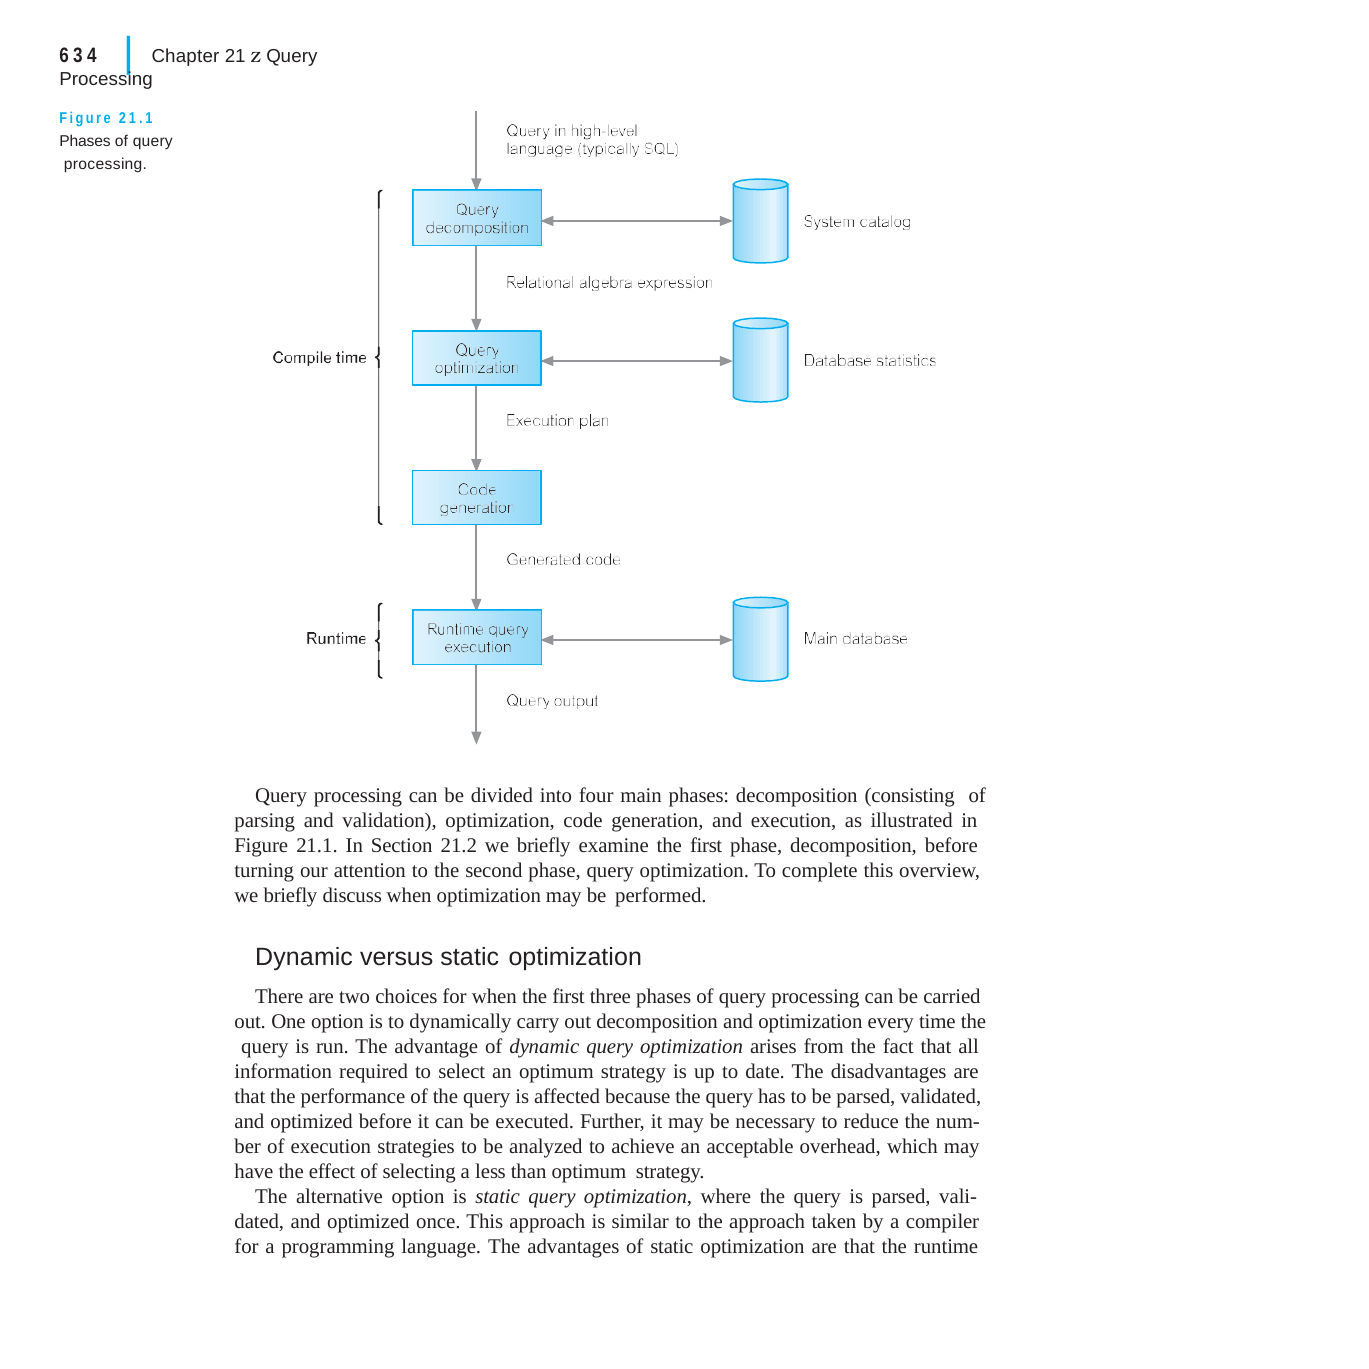

|
634	Chapter 21 z Query Processing
Figure 21.1  Phases of query  processing.

Query processing can be divided into four main phases: decomposition (consisting  of parsing and validation), optimization, code generation, and execution, as illustrated in  Figure 21.1. In Section 21.2 we briefly examine the first phase, decomposition, before  turning our attention to the second phase, query optimization. To complete this overview,  we briefly discuss when optimization may be performed.

Dynamic versus static optimization
There are two choices for when the first three phases of query processing can be carried  out. One option is to dynamically carry out decomposition and optimization every time the  query is run. The advantage of dynamic query optimization arises from the fact that all  information required to select an optimum strategy is up to date. The disadvantages are  that the performance of the query is affected because the query has to be parsed, validated,  and optimized before it can be executed. Further, it may be necessary to reduce the num-  ber of execution strategies to be analyzed to achieve an acceptable overhead, which may  have the effect of selecting a less than optimum strategy.
The alternative option is static query optimization, where the query is parsed, vali-  dated, and optimized once. This approach is similar to the approach taken by a compiler  for a programming language. The advantages of static optimization are that the runtime